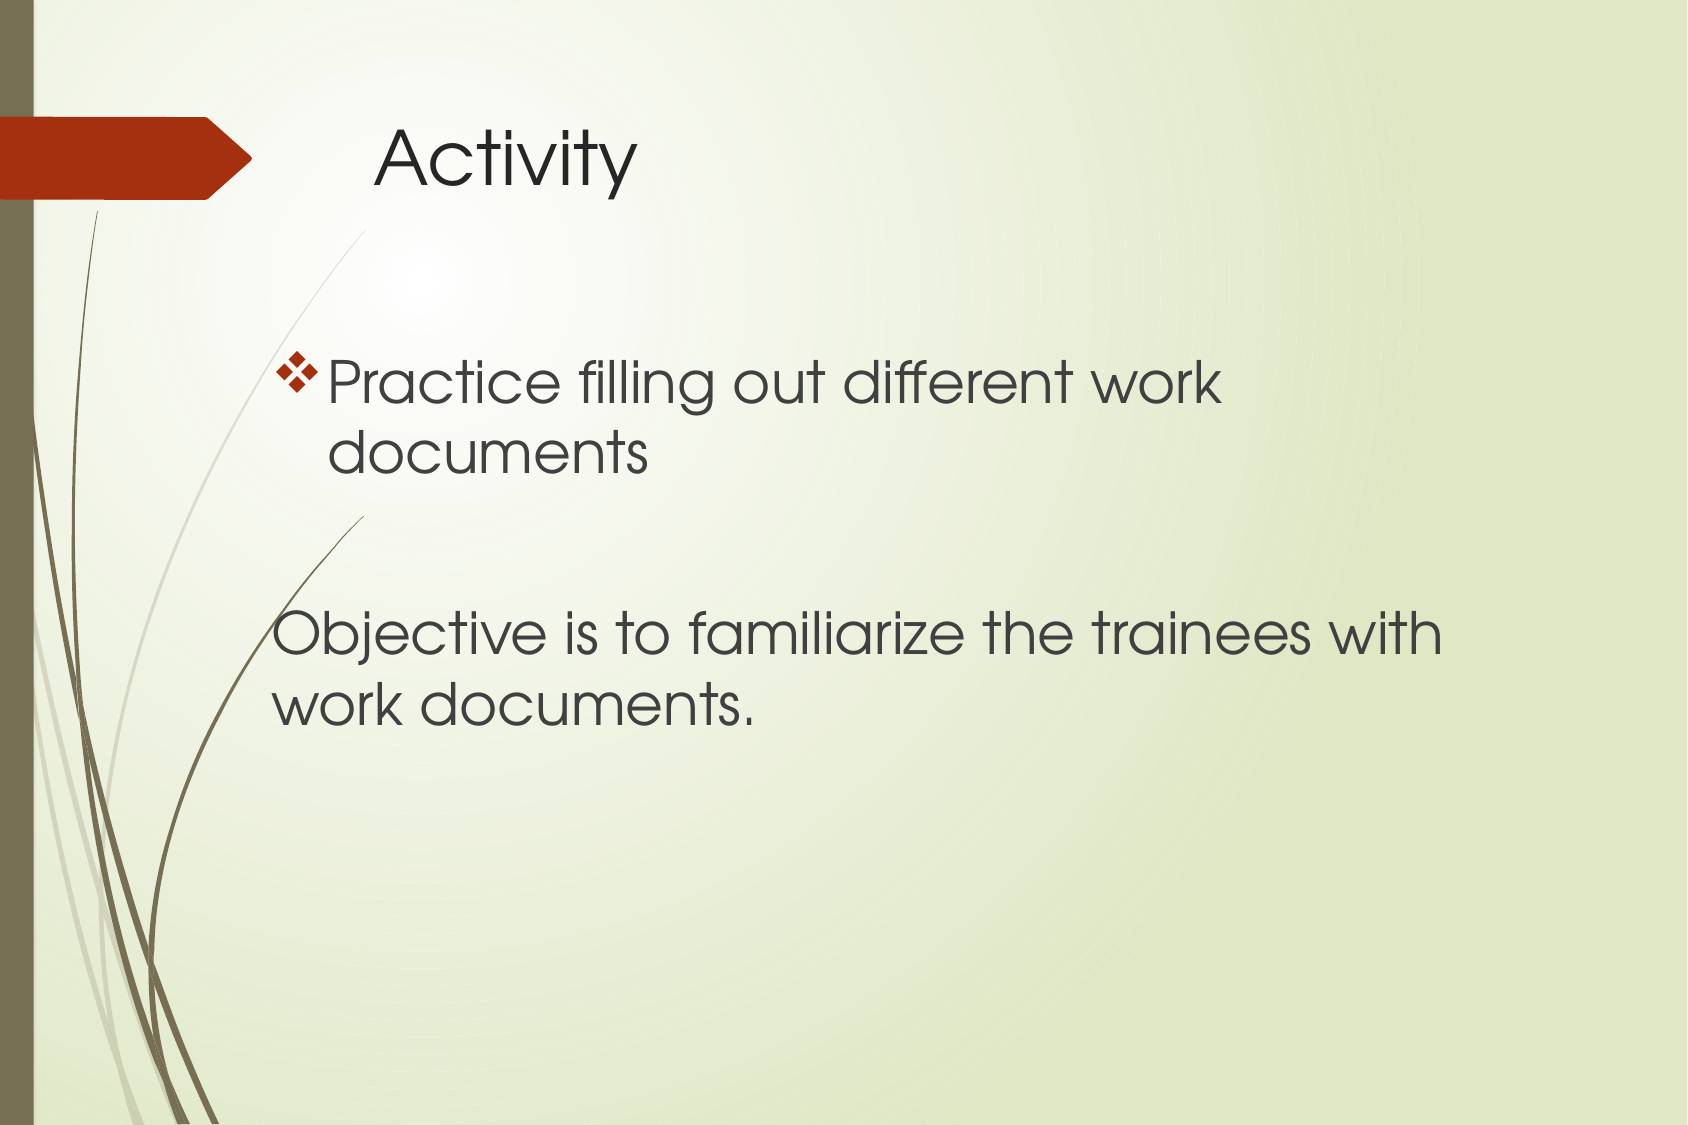

# Activity
Practice filling out different work documents

Objective is to familiarize the trainees with work documents.